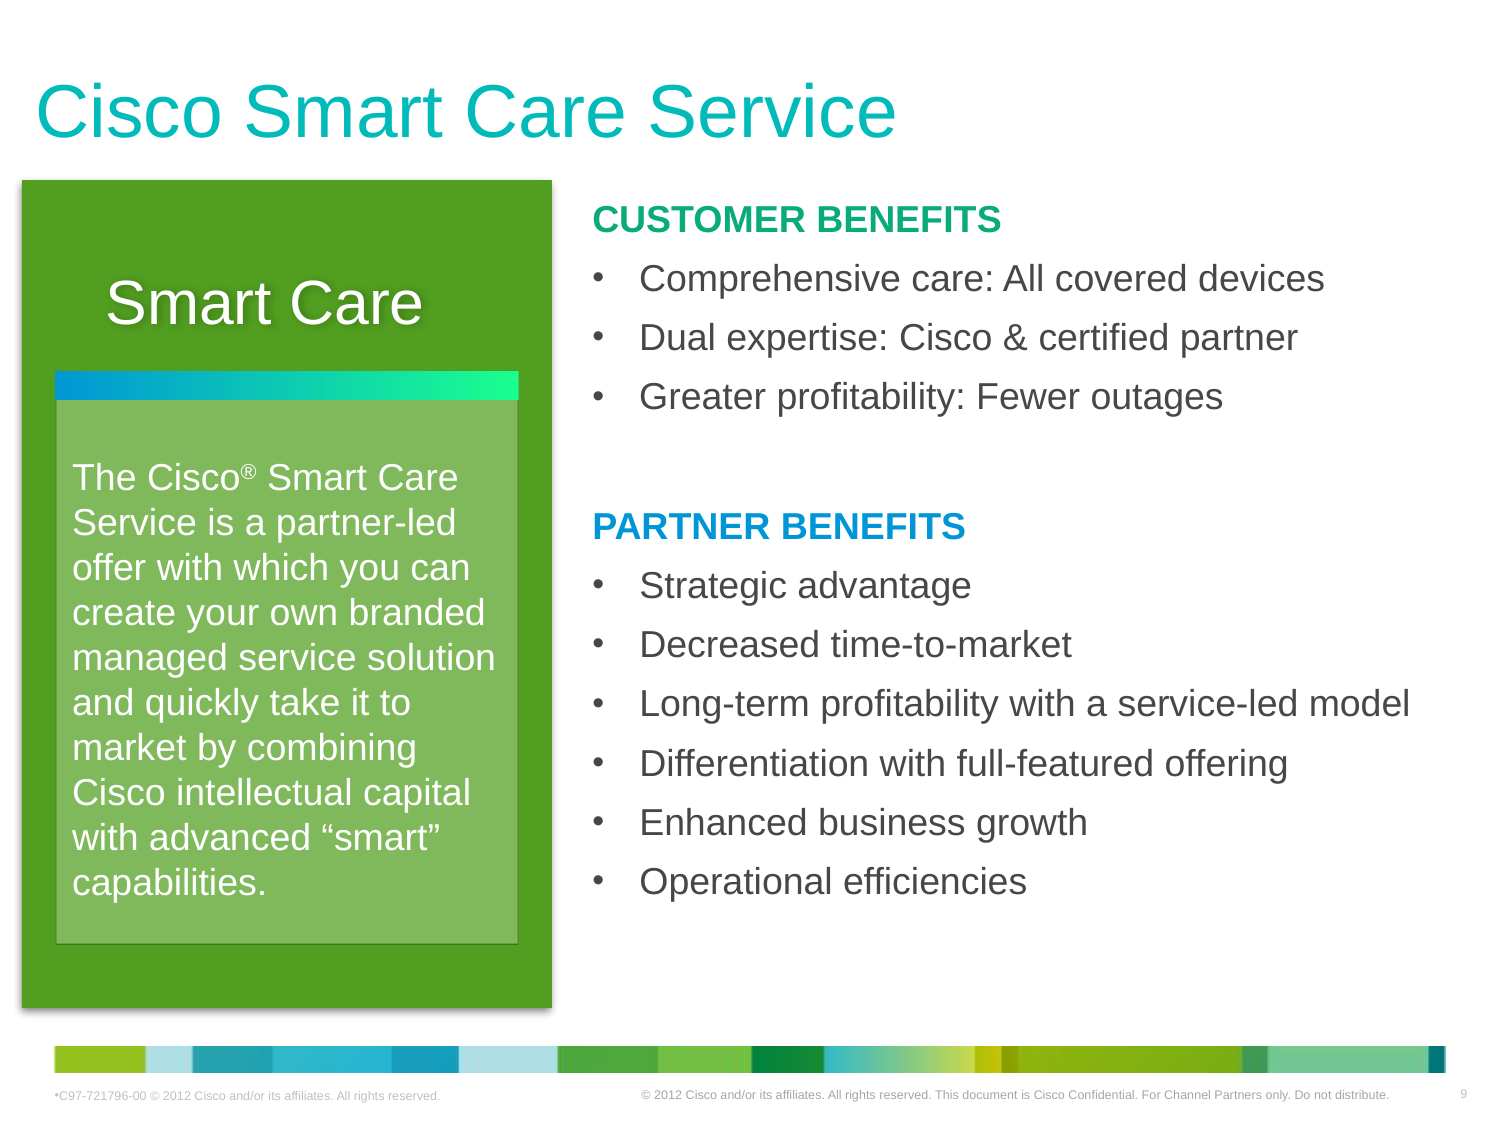

Cisco Smart Care Service

CUSTOMER BENEFITS
Comprehensive care: All covered devices
Dual expertise: Cisco & certified partner
Greater profitability: Fewer outages
Smart Care

The Cisco® Smart Care Service is a partner-led offer with which you can create your own branded managed service solution and quickly take it to market by combining Cisco intellectual capital with advanced “smart” capabilities.
PARTNER BENEFITS
Strategic advantage
Decreased time-to-market
Long-term profitability with a service-led model
Differentiation with full-featured offering
Enhanced business growth
Operational efficiencies